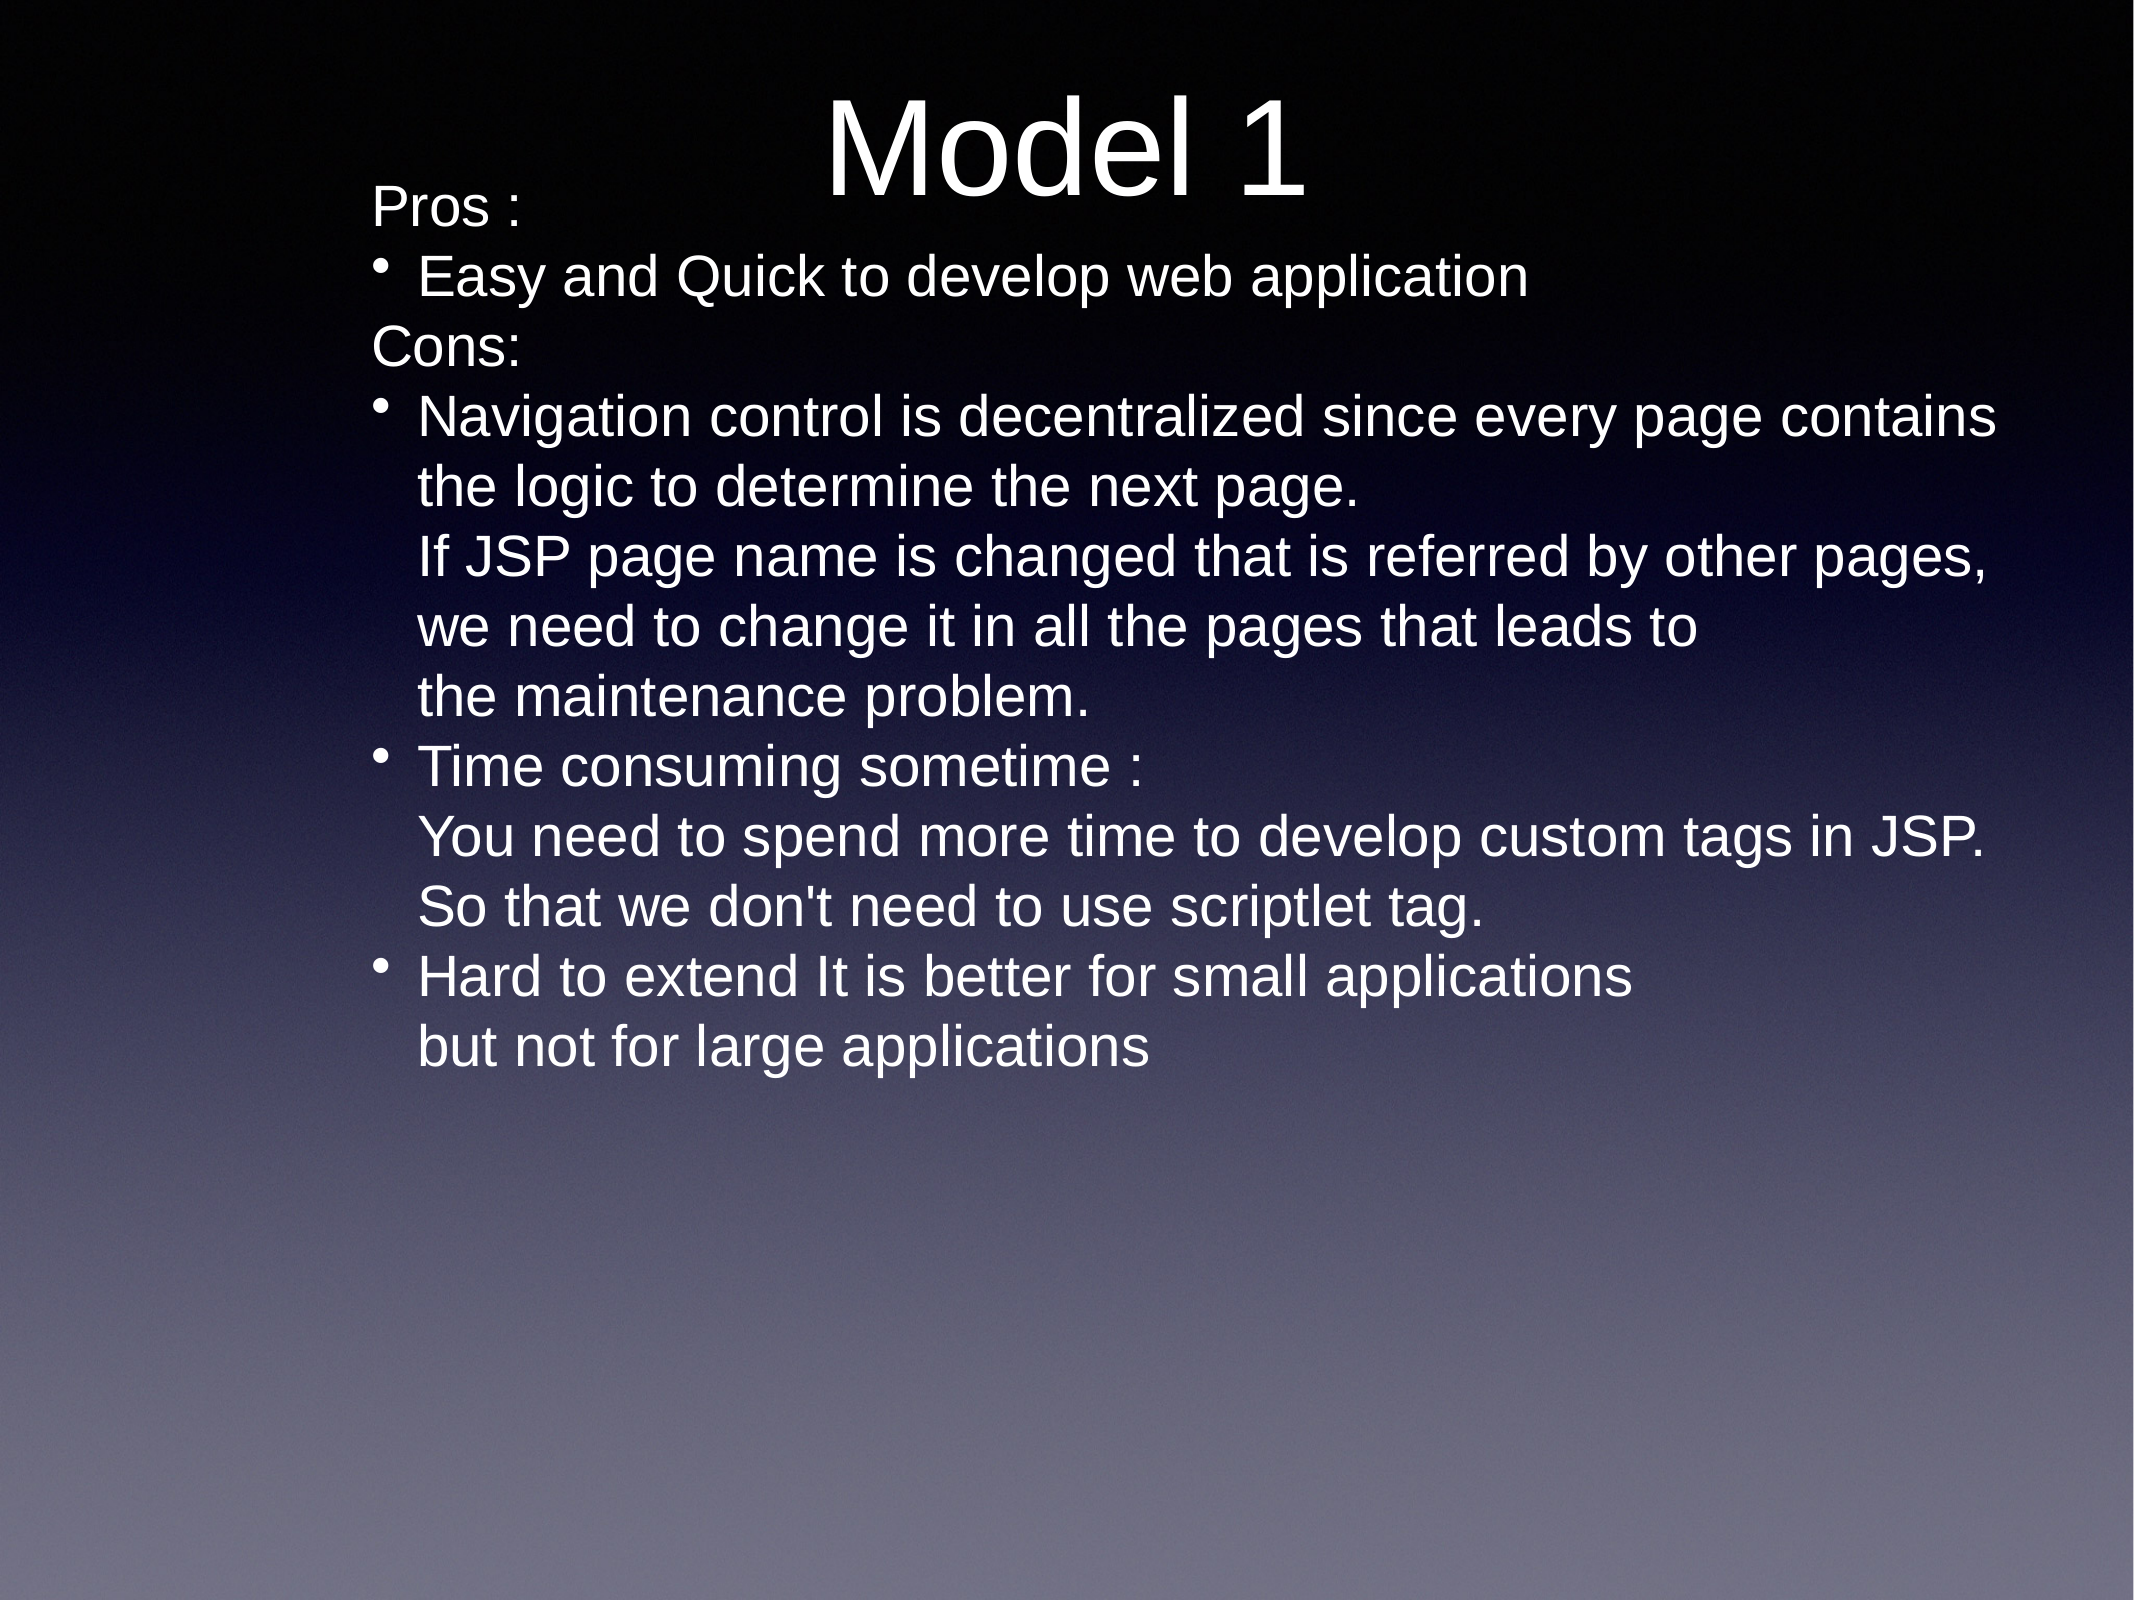

# Model 1
Pros :
Easy and Quick to develop web application
Cons:
Navigation control is decentralized since every page contains
the logic to determine the next page.
If JSP page name is changed that is referred by other pages,
we need to change it in all the pages that leads to
the maintenance problem.
Time consuming sometime :
You need to spend more time to develop custom tags in JSP.
So that we don't need to use scriptlet tag.
Hard to extend It is better for small applications
but not for large applications
Spring